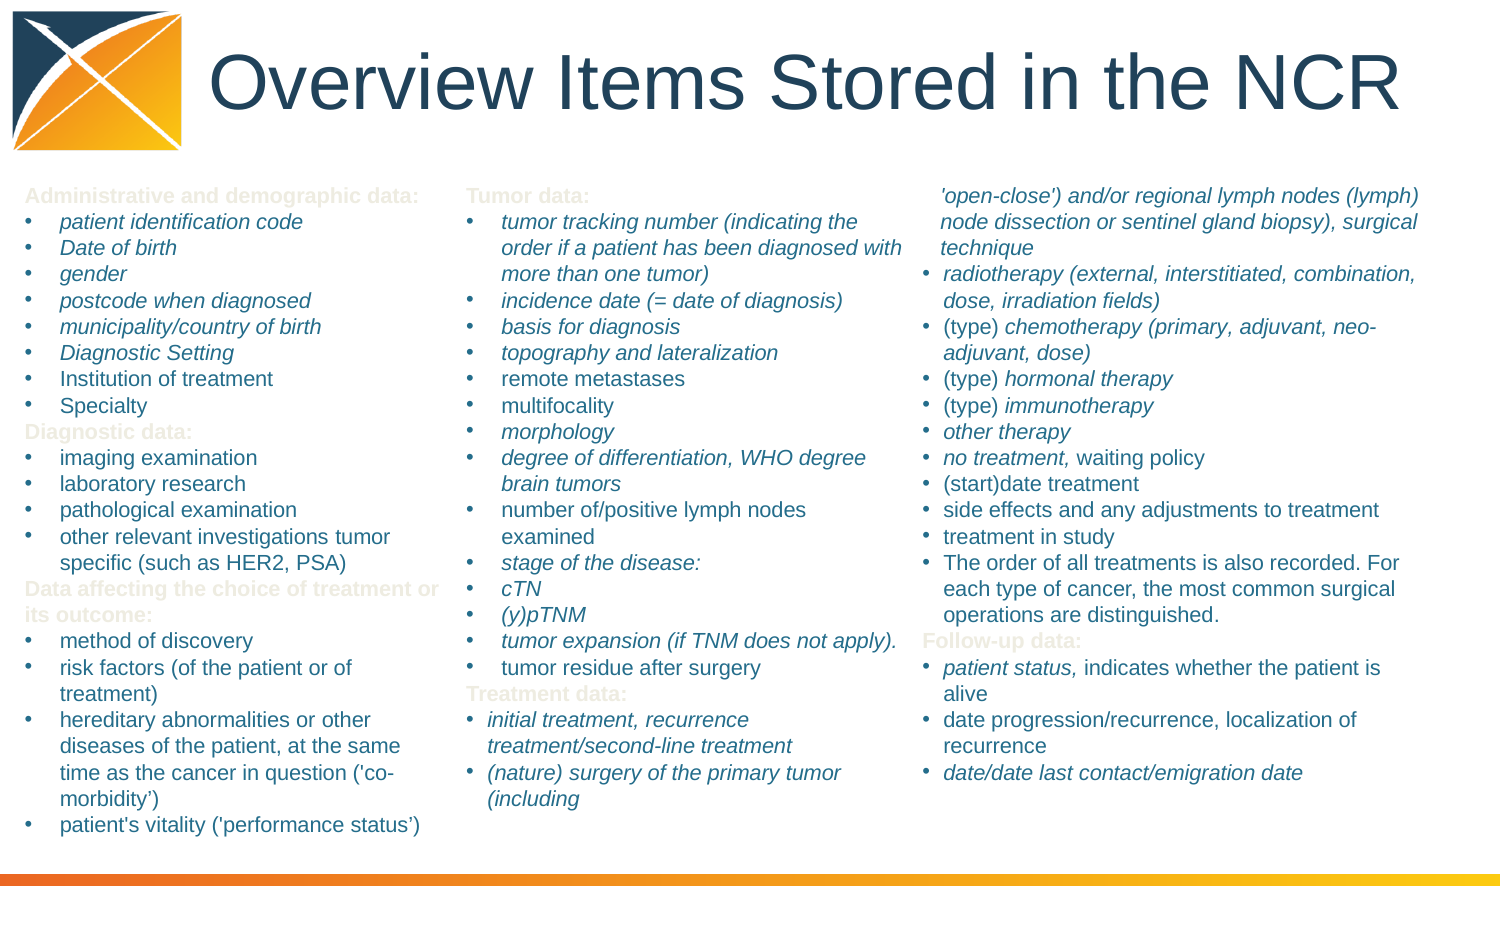

# Overview Items Stored in the NCR
Administrative and demographic data:
patient identification code
Date of birth
gender
postcode when diagnosed
municipality/country of birth
Diagnostic Setting
Institution of treatment
Specialty
Diagnostic data:
imaging examination
laboratory research
pathological examination
other relevant investigations tumor specific (such as HER2, PSA)
Data affecting the choice of treatment or its outcome:
method of discovery
risk factors (of the patient or of treatment)
hereditary abnormalities or other diseases of the patient, at the same time as the cancer in question ('co-morbidity’)
patient's vitality ('performance status’)

Tumor data:
tumor tracking number (indicating the order if a patient has been diagnosed with more than one tumor)
incidence date (= date of diagnosis)
basis for diagnosis
topography and lateralization
remote metastases
multifocality
morphology
degree of differentiation, WHO degree brain tumors
number of/positive lymph nodes examined
stage of the disease:
cTN
(y)pTNM
tumor expansion (if TNM does not apply).
tumor residue after surgery
Treatment data:
initial treatment, recurrence treatment/second-line treatment
(nature) surgery of the primary tumor (including

   'open-close') and/or regional lymph nodes (lymph)
   node dissection or sentinel gland biopsy), surgical
   technique
radiotherapy (external, interstitiated, combination, dose, irradiation fields)
(type) chemotherapy (primary, adjuvant, neo-adjuvant, dose)
(type) hormonal therapy
(type) immunotherapy
other therapy
no treatment, waiting policy
(start)date treatment
side effects and any adjustments to treatment
treatment in study
The order of all treatments is also recorded. For each type of cancer, the most common surgical operations are distinguished.
Follow-up data:
patient status, indicates whether the patient is alive
date progression/recurrence, localization of recurrence
date/date last contact/emigration date